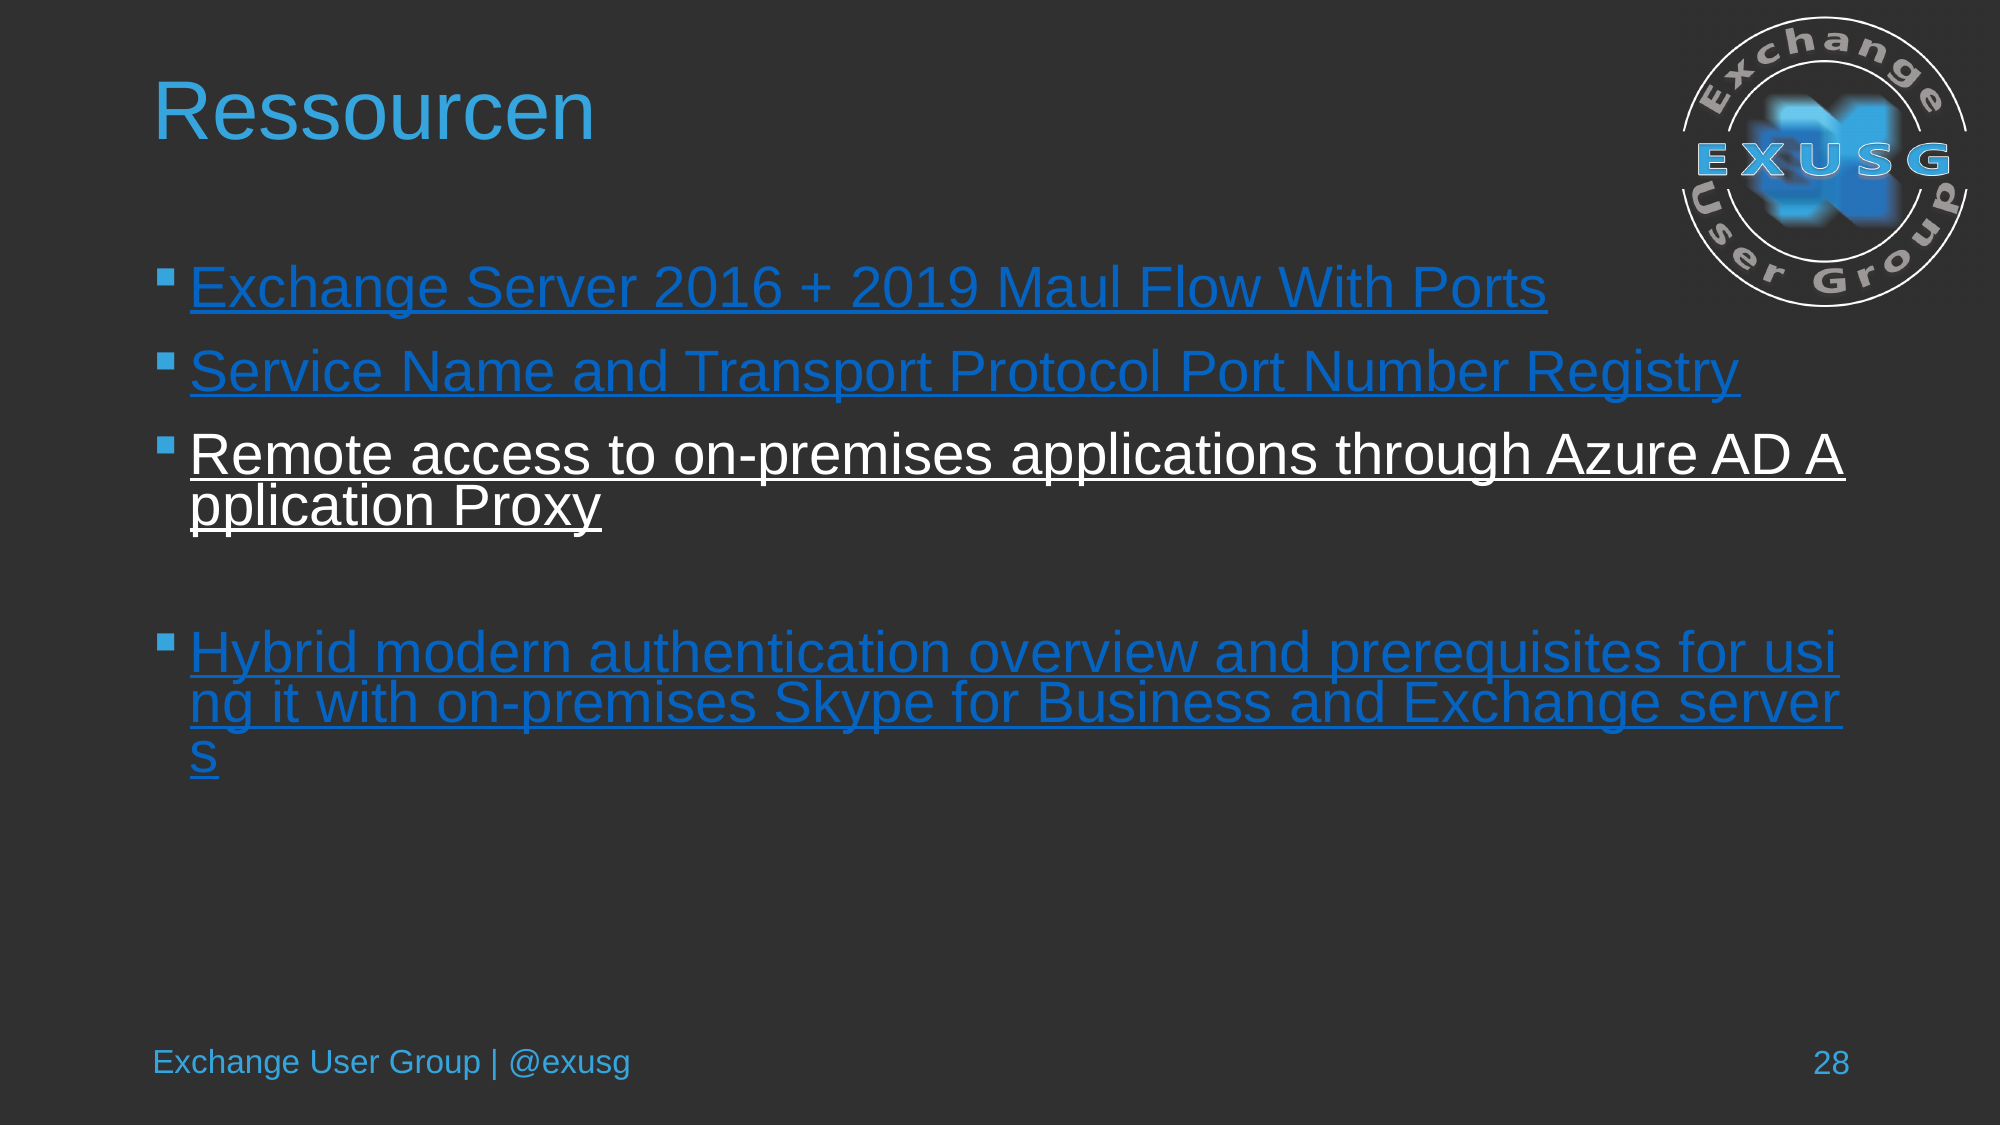

# Ressourcen

Exchange Server 2016 + 2019 Maul Flow With Ports
Service Name and Transport Protocol Port Number Registry
Remote access to on-premises applications through Azure AD Application Proxy
Hybrid modern authentication overview and prerequisites for using it with on-premises Skype for Business and Exchange servers